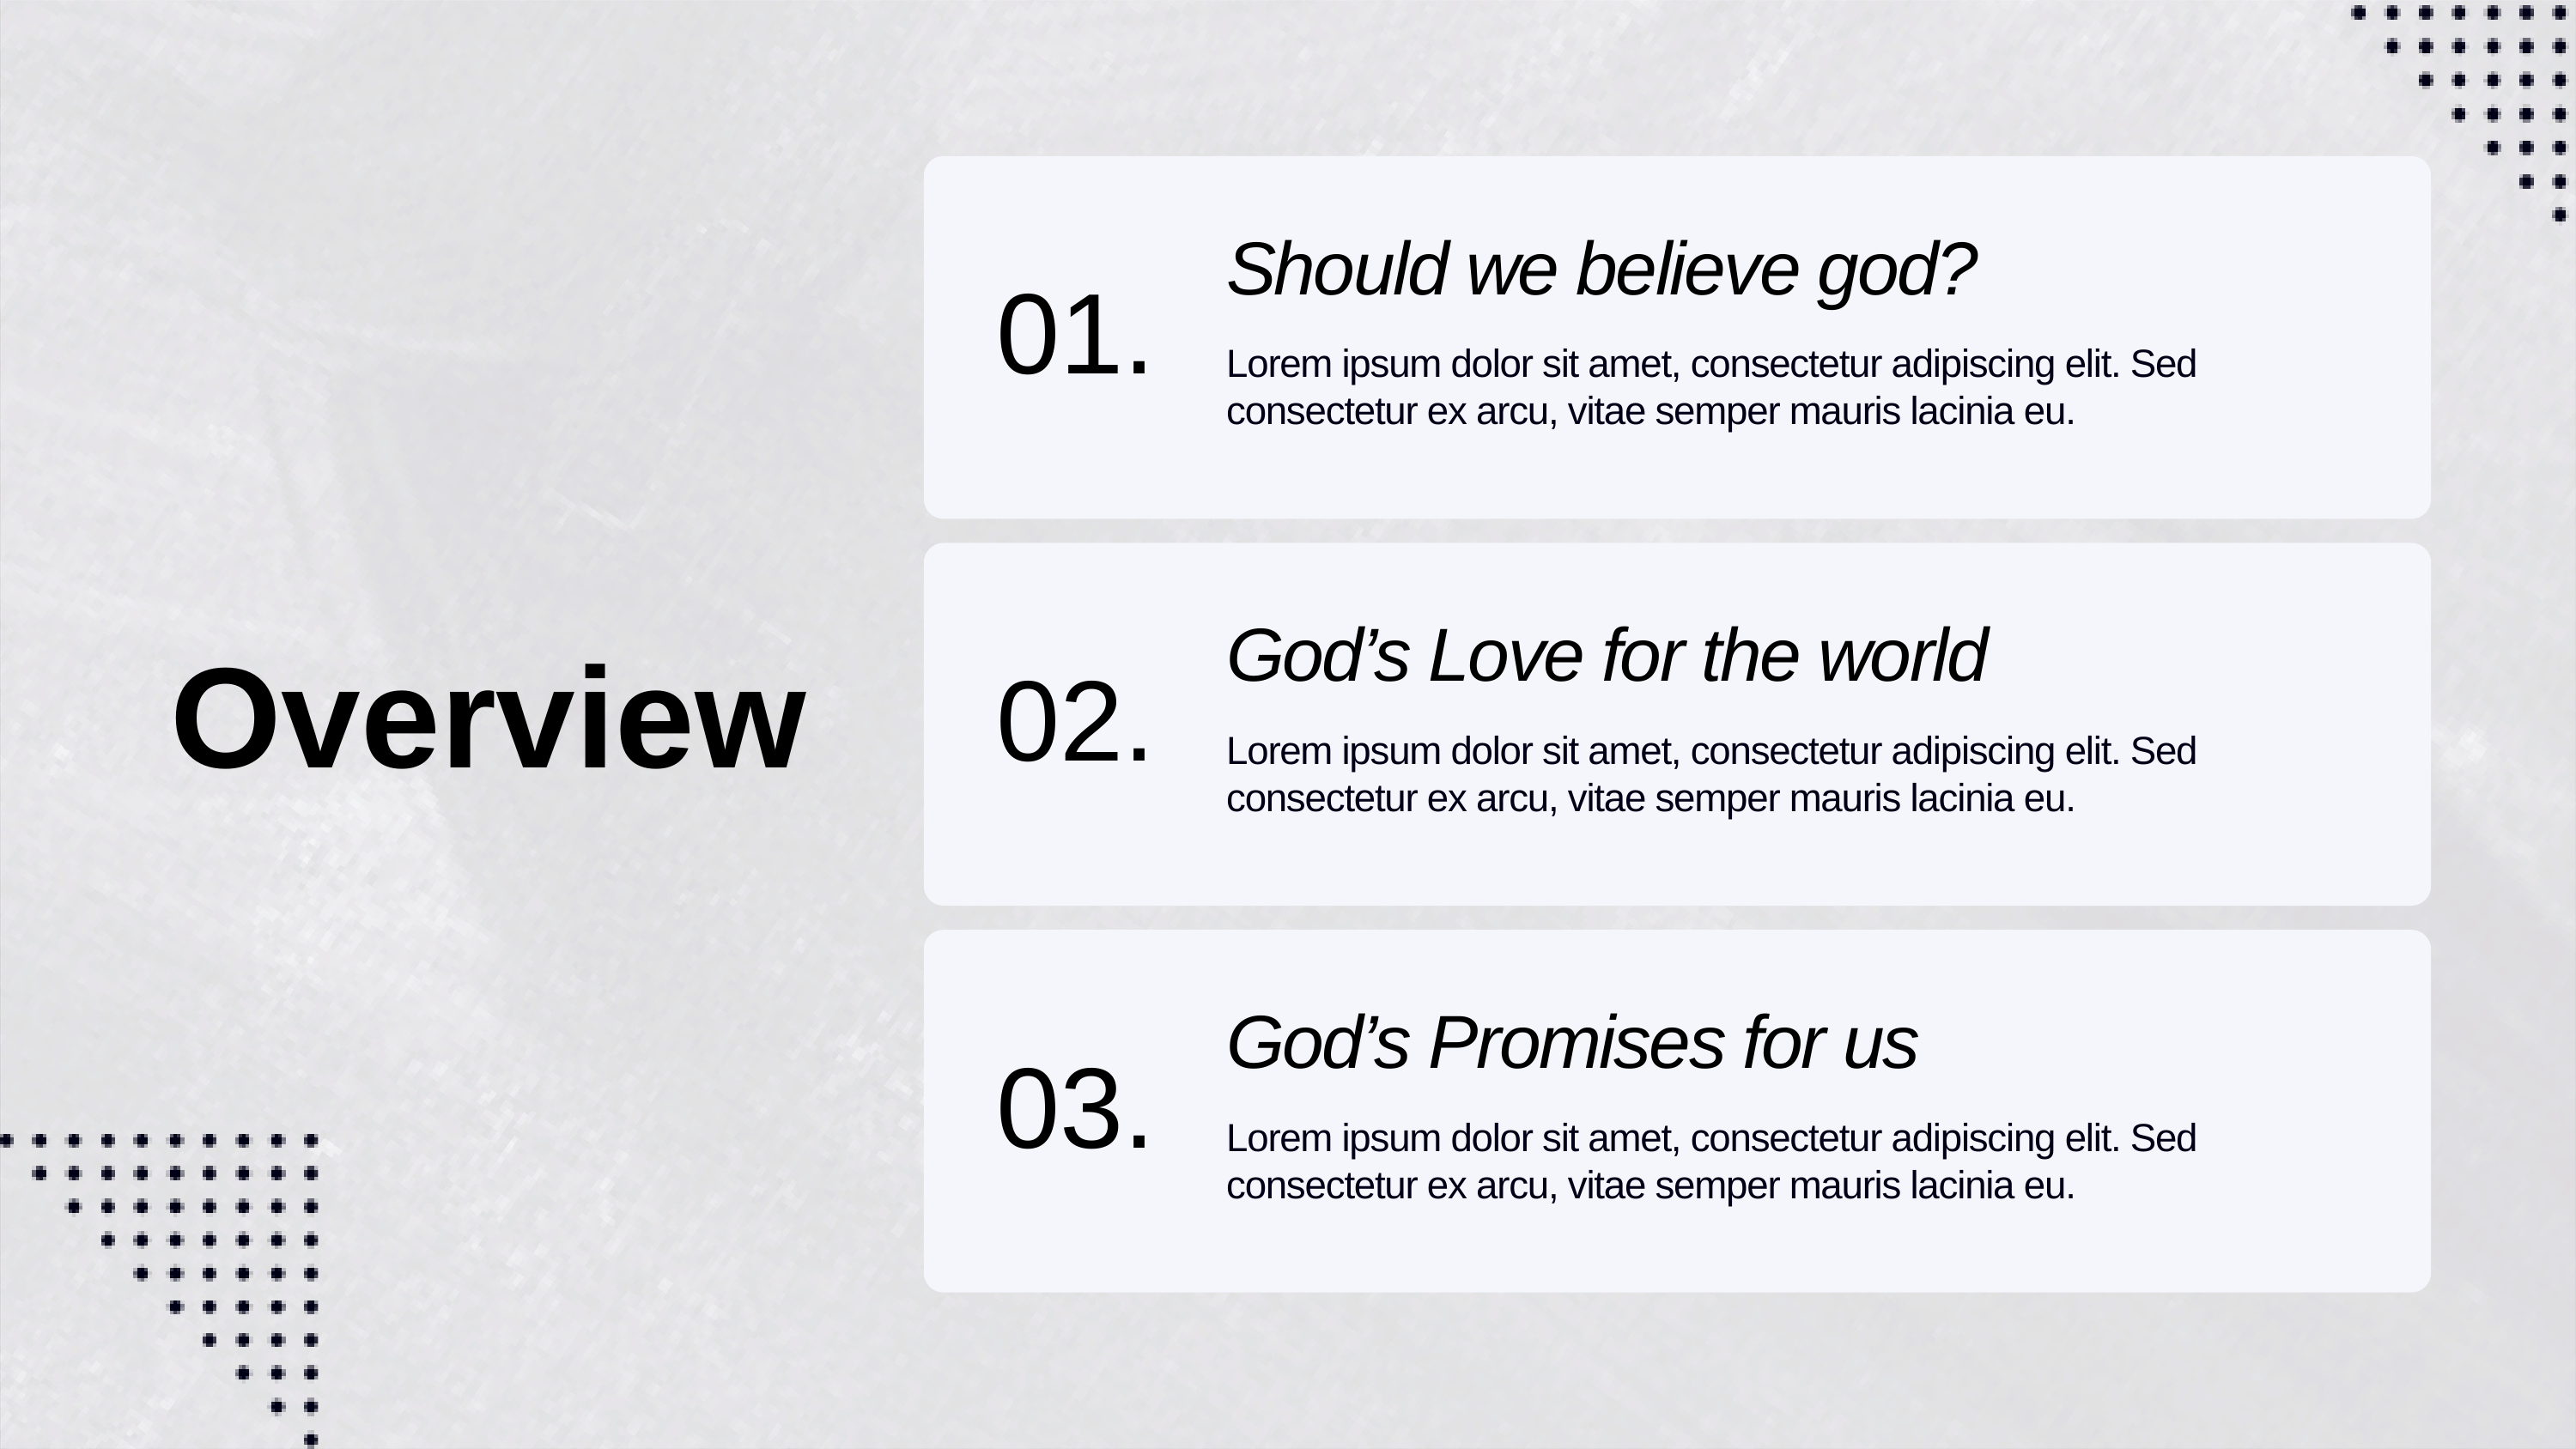

Should we believe god?
01.
Lorem ipsum dolor sit amet, consectetur adipiscing elit. Sed consectetur ex arcu, vitae semper mauris lacinia eu.

God’s Love for the world
Overview
02.
Lorem ipsum dolor sit amet, consectetur adipiscing elit. Sed consectetur ex arcu, vitae semper mauris lacinia eu.

God’s Promises for us
03.
Lorem ipsum dolor sit amet, consectetur adipiscing elit. Sed consectetur ex arcu, vitae semper mauris lacinia eu.